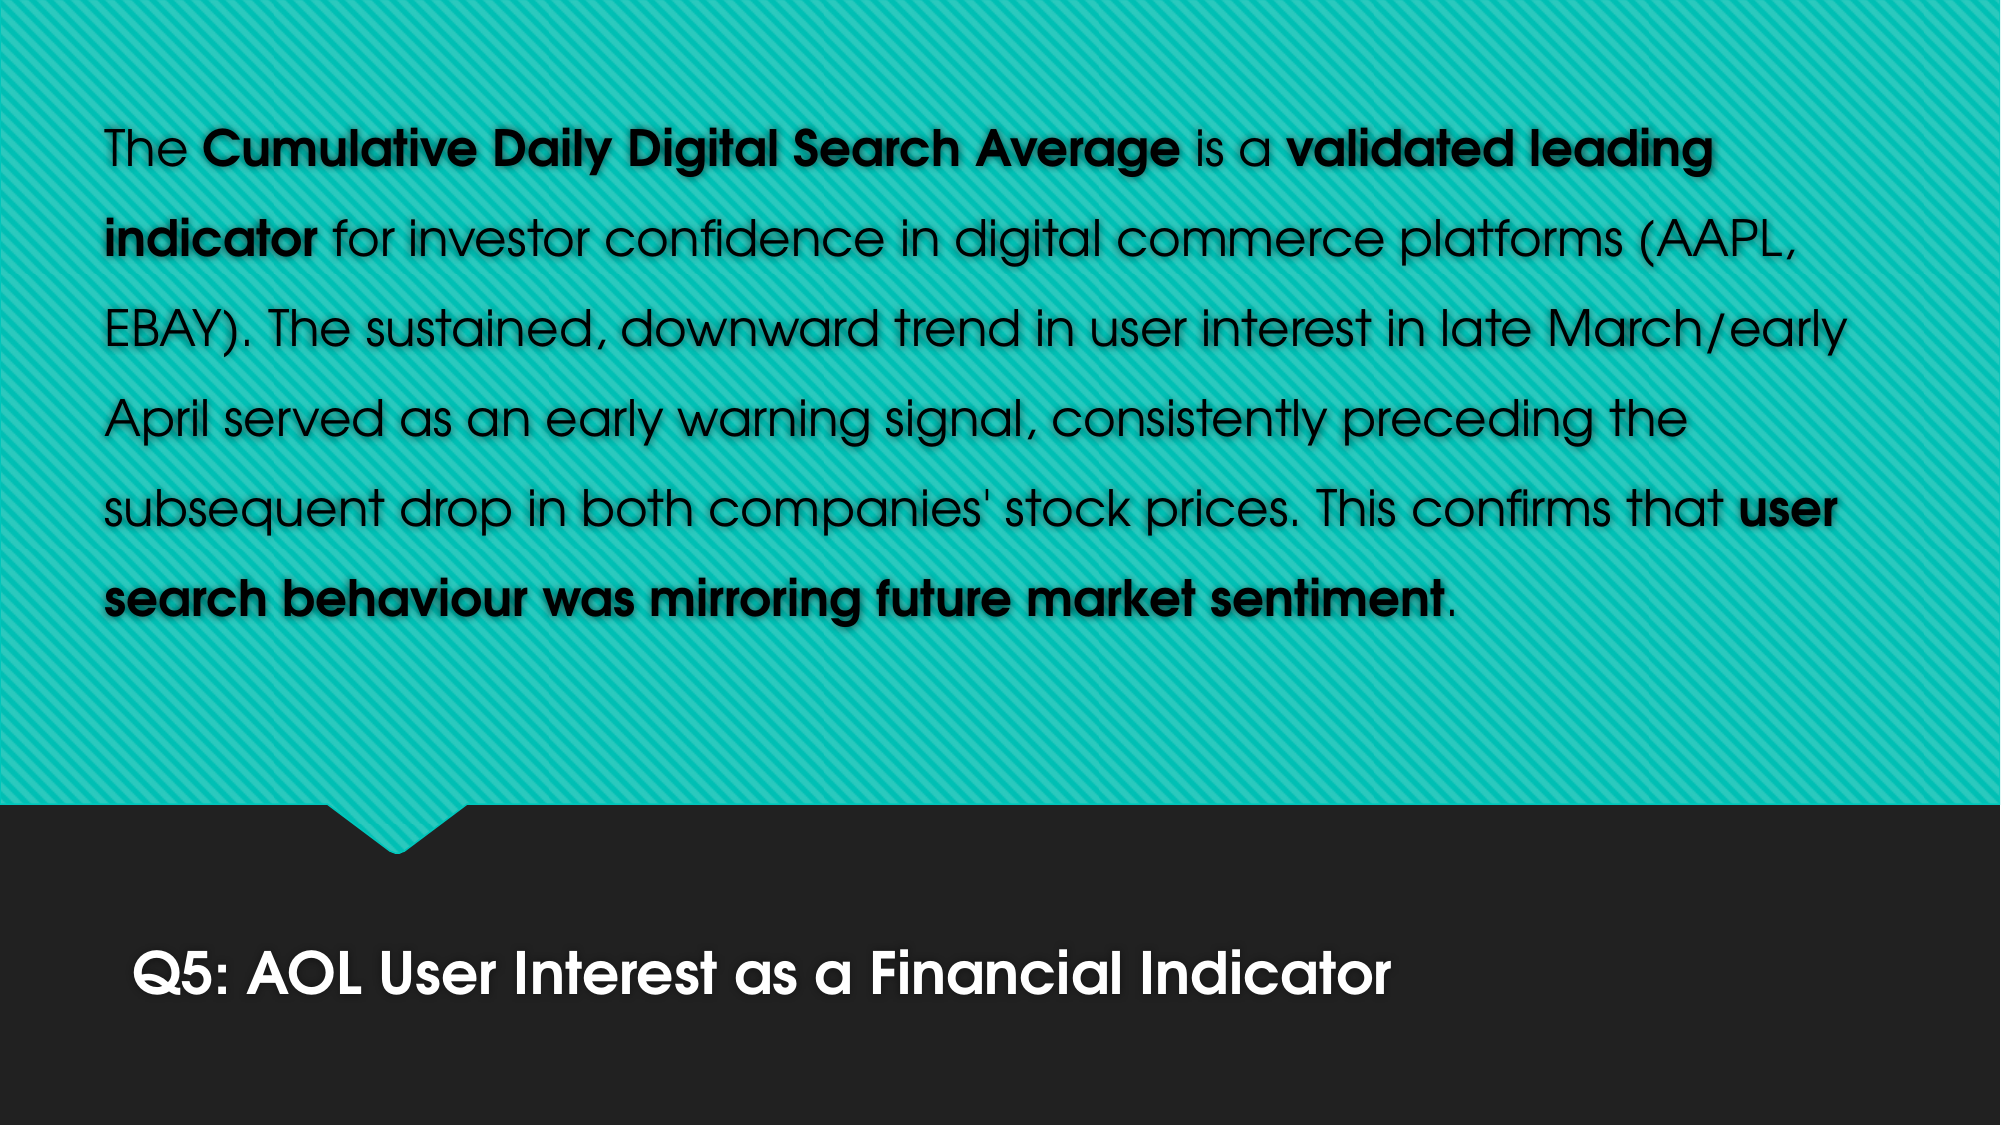

# The Cumulative Daily Digital Search Average is a validated leading indicator for investor confidence in digital commerce platforms (AAPL, EBAY). The sustained, downward trend in user interest in late March/early April served as an early warning signal, consistently preceding the subsequent drop in both companies' stock prices. This confirms that user search behaviour was mirroring future market sentiment.
Q5: AOL User Interest as a Financial Indicator